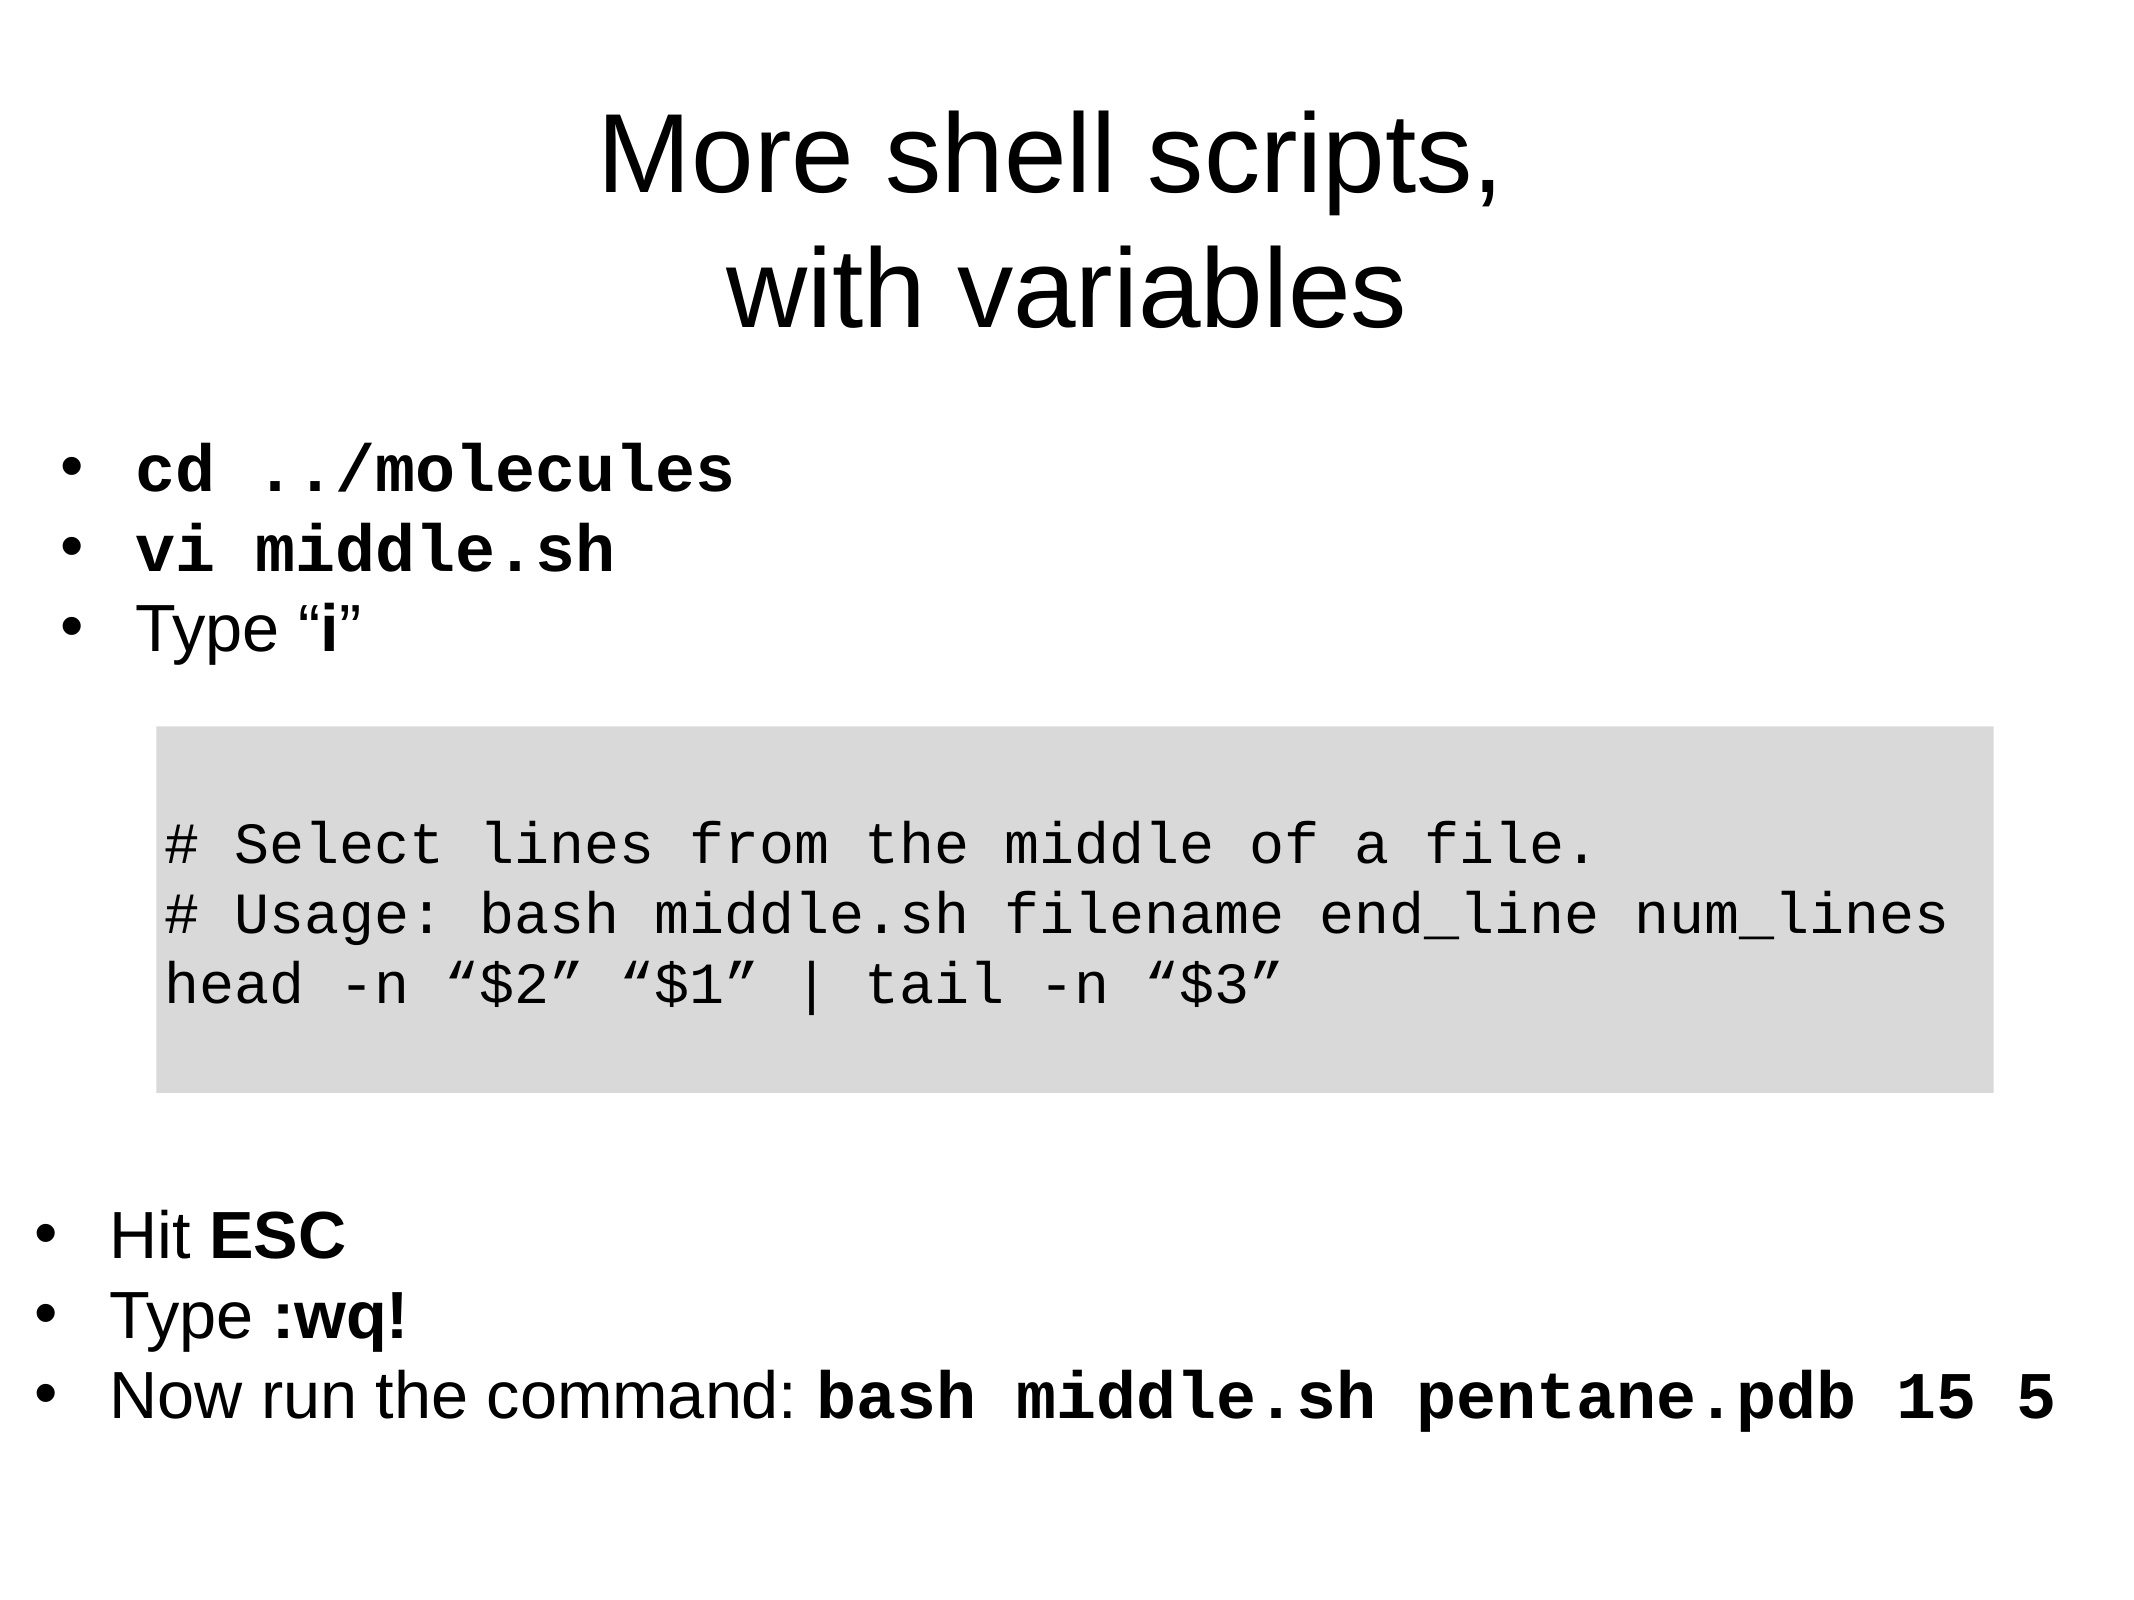

More shell scripts,
with variables
cd ../molecules
vi middle.sh
Type “i”

# Select lines from the middle of a file.
# Usage: bash middle.sh filename end_line num_lines
head -n “$2” “$1” | tail -n “$3”

Hit ESC
Type :wq!
Now run the command: bash middle.sh pentane.pdb 15 5